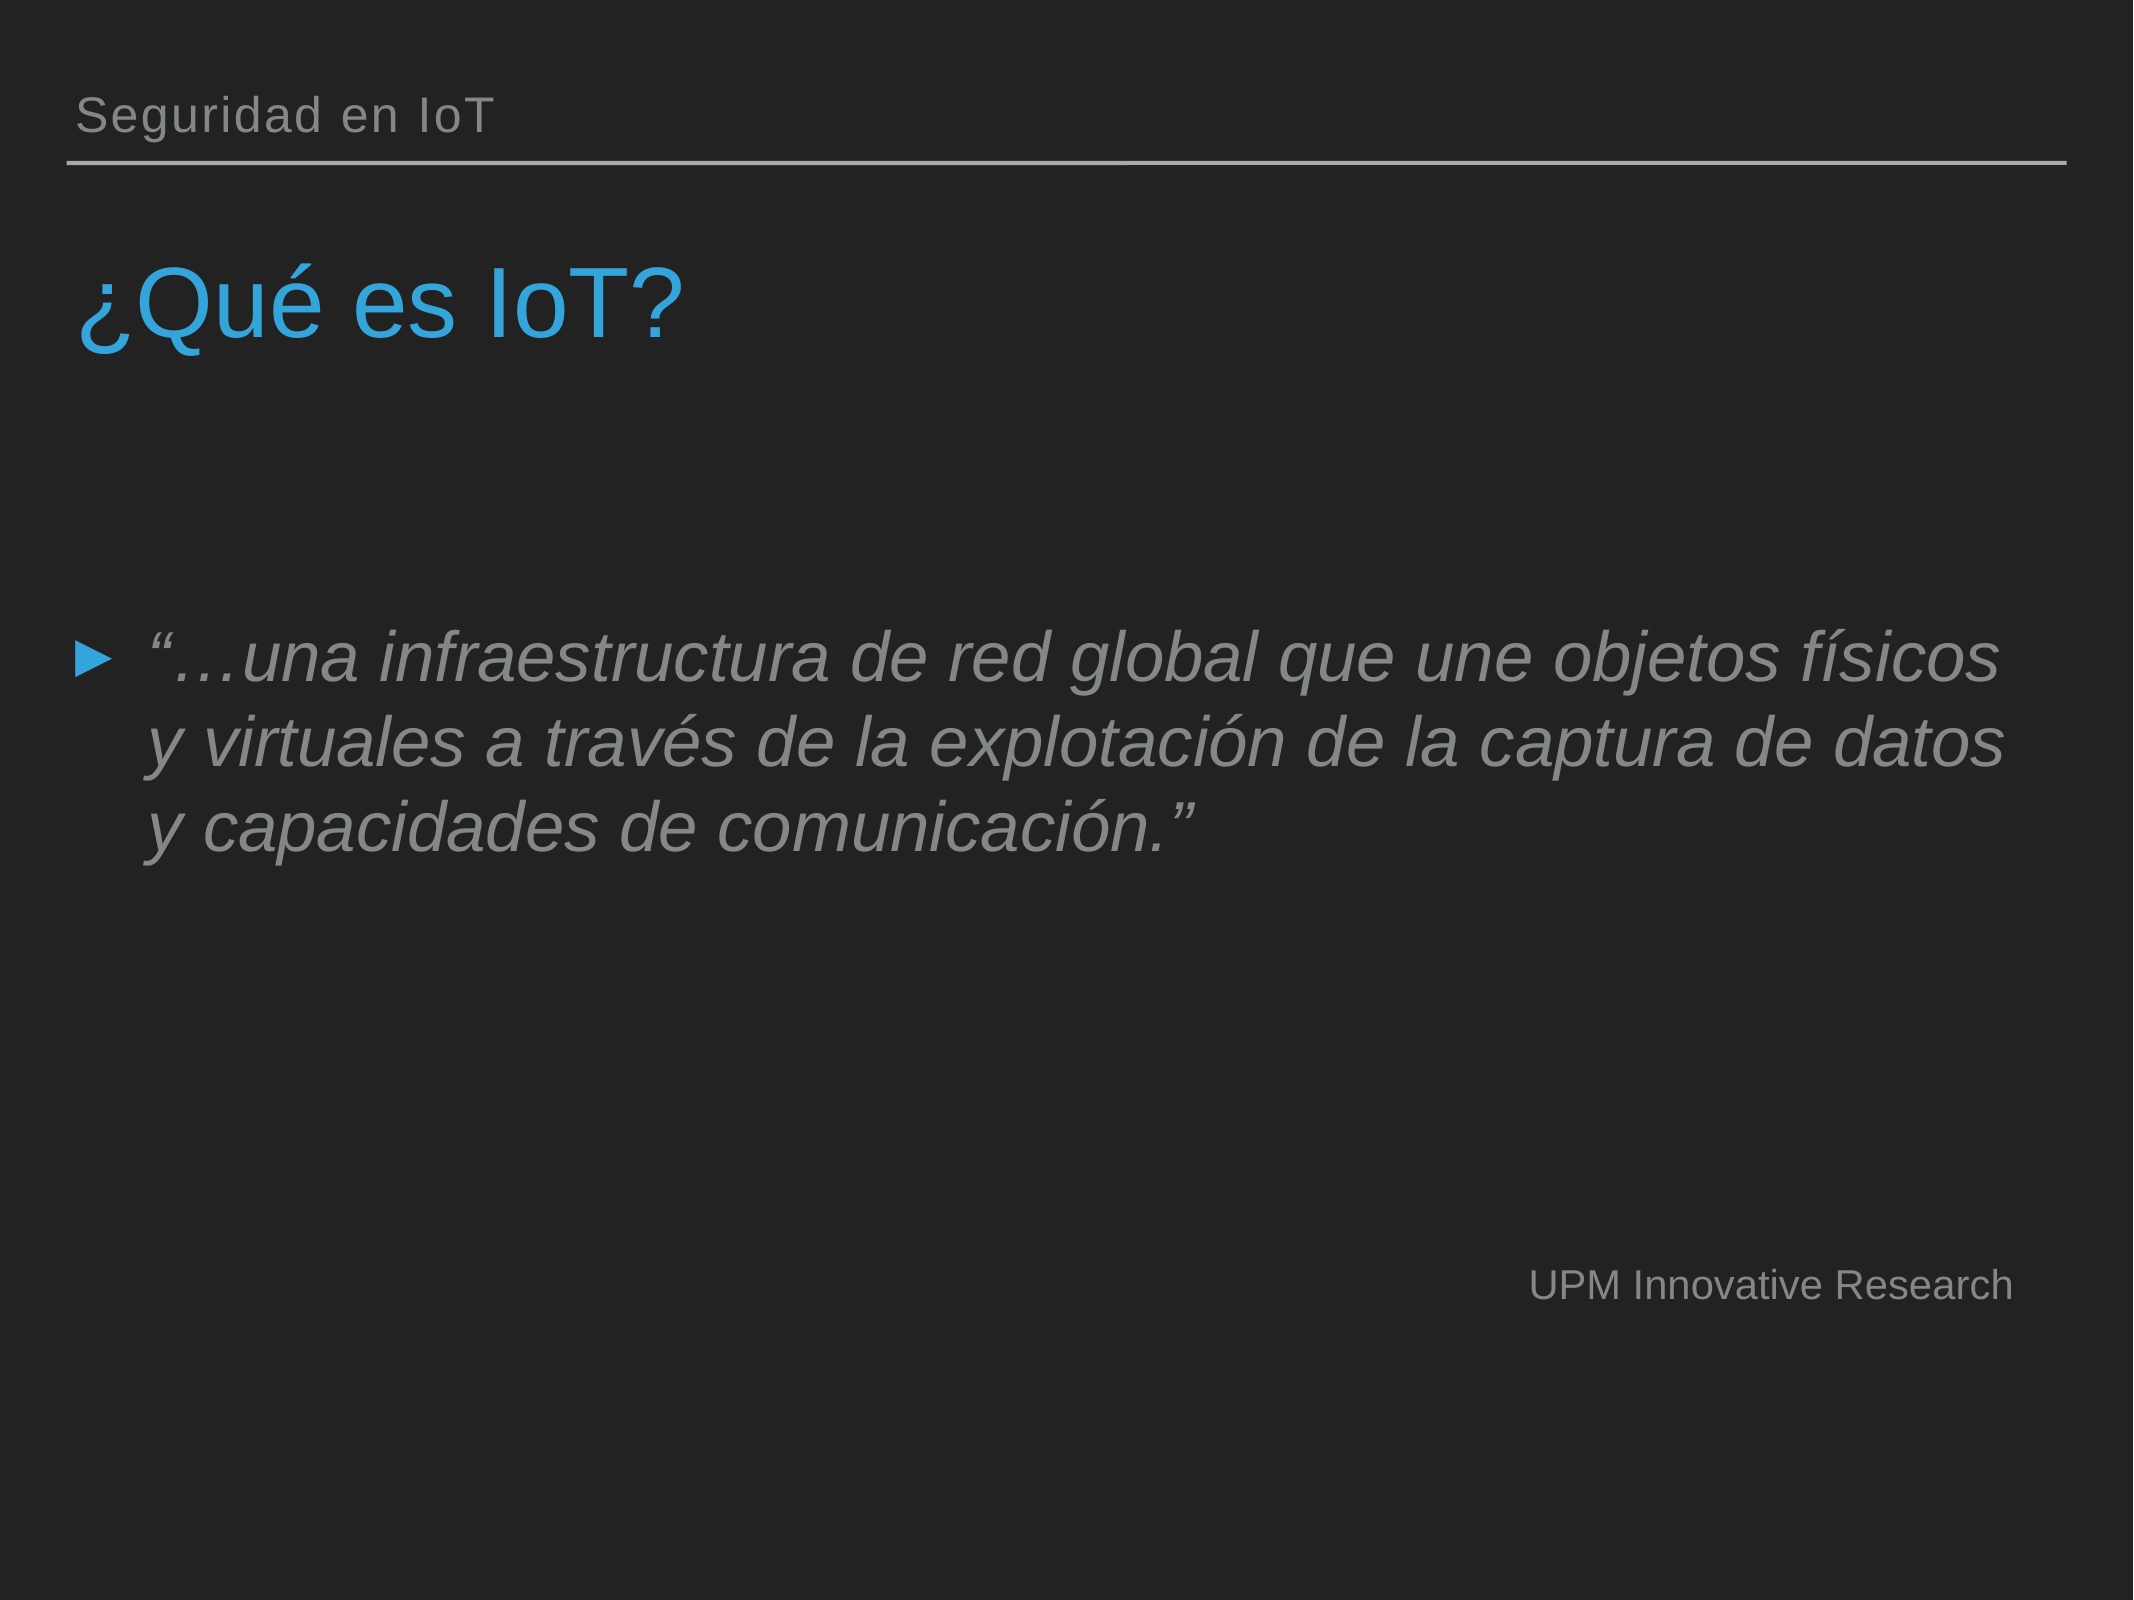

Seguridad en IoT
# ¿Qué es IoT?
“…una infraestructura de red global que une objetos físicos y virtuales a través de la explotación de la captura de datos y capacidades de comunicación.”
UPM Innovative Research